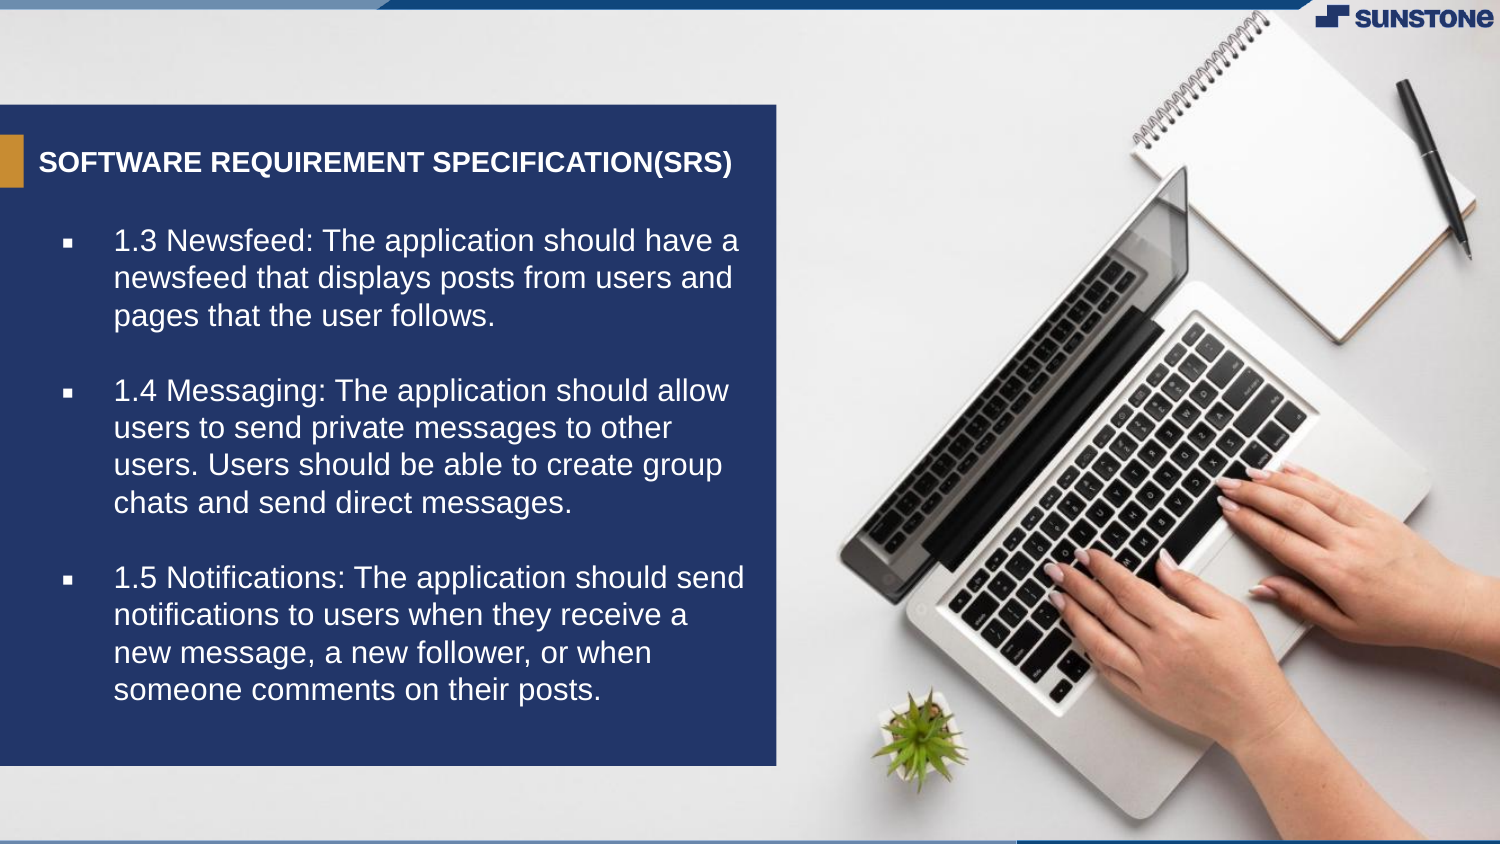

# SOFTWARE REQUIREMENT SPECIFICATION(SRS)
1.3 Newsfeed: The application should have a newsfeed that displays posts from users and pages that the user follows.

1.4 Messaging: The application should allow users to send private messages to other users. Users should be able to create group chats and send direct messages.

1.5 Notifications: The application should send notifications to users when they receive a new message, a new follower, or when someone comments on their posts.